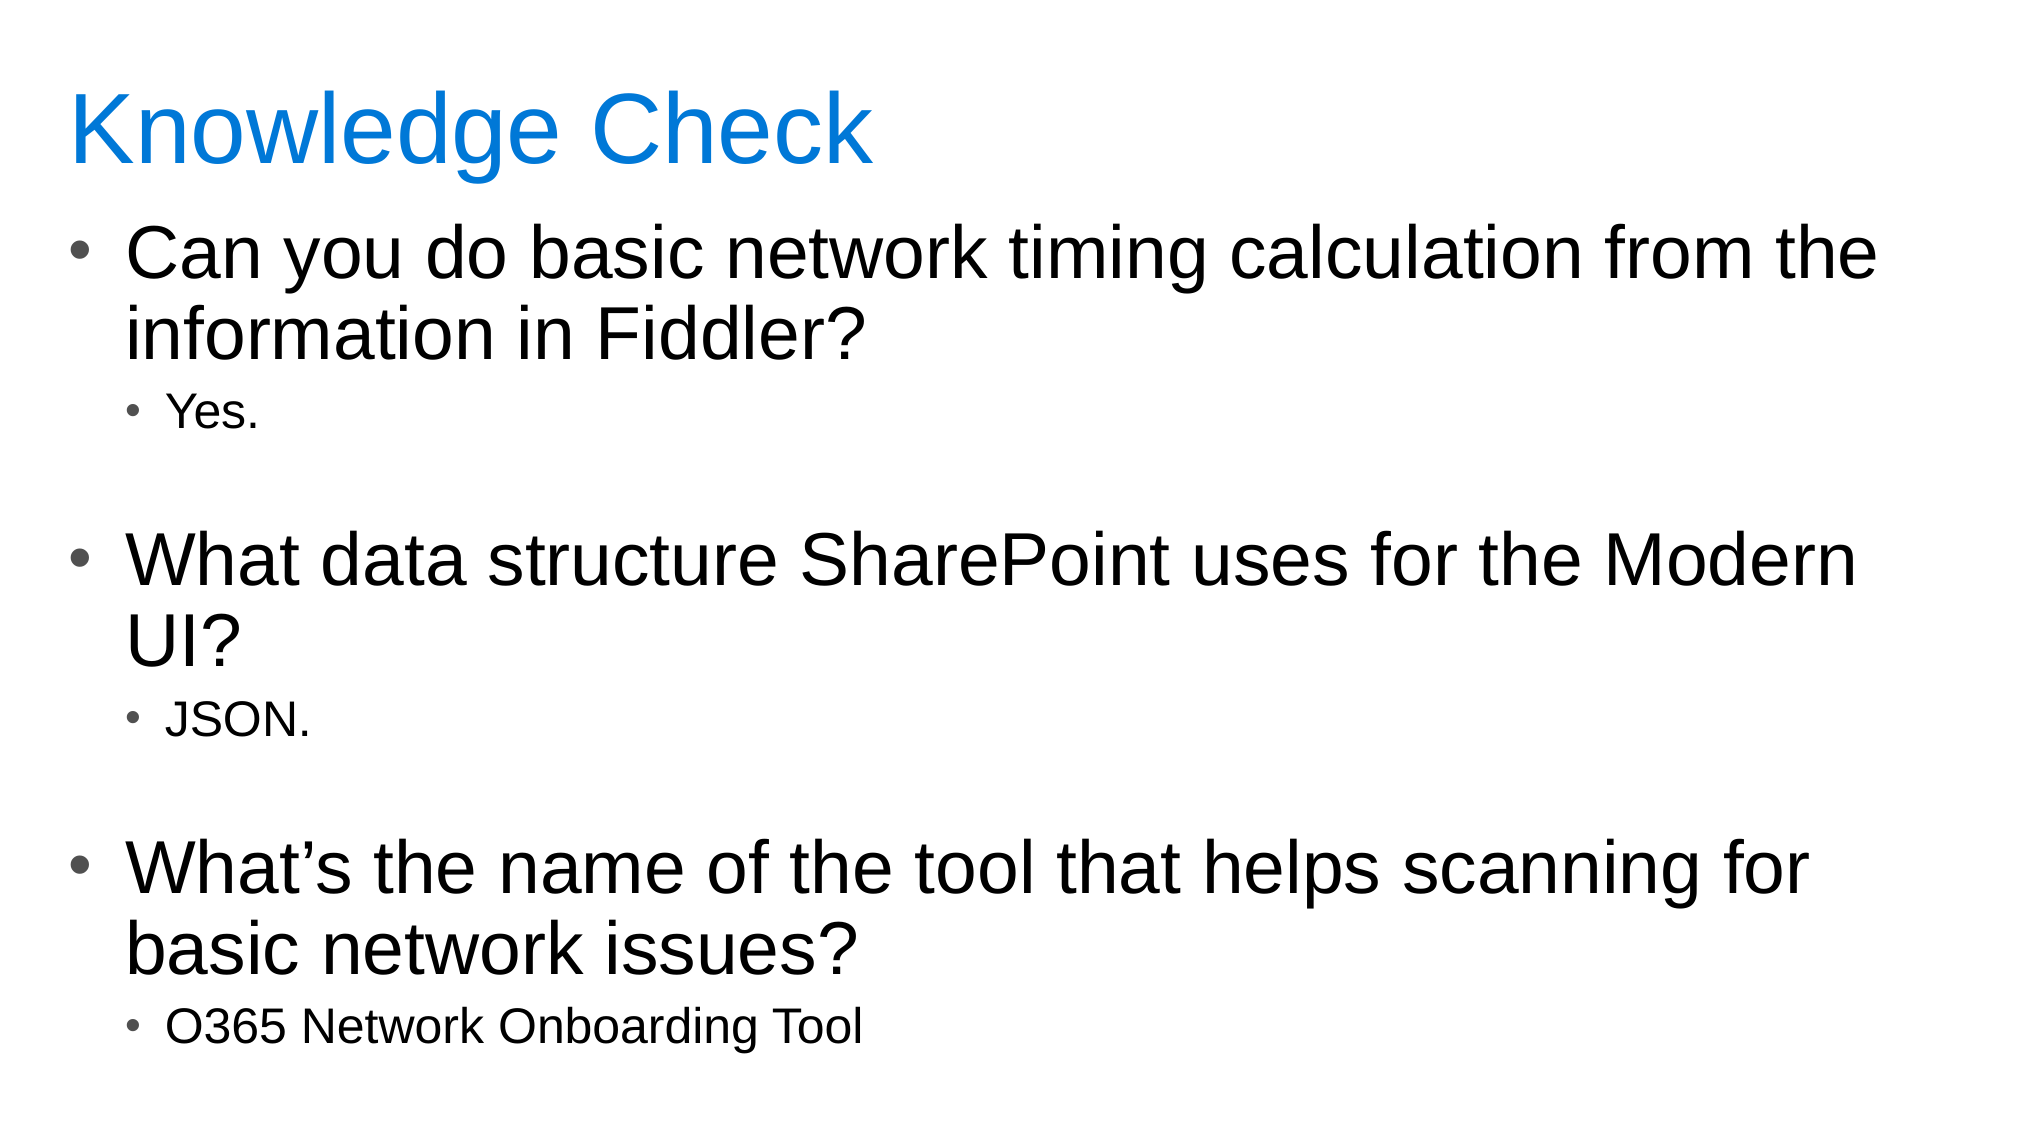

Can you do basic network timing calculation from the information in Fiddler?
Yes.
What data structure SharePoint uses for the Modern UI?
JSON.
What’s the name of the tool that helps scanning for basic network issues?
O365 Network Onboarding Tool